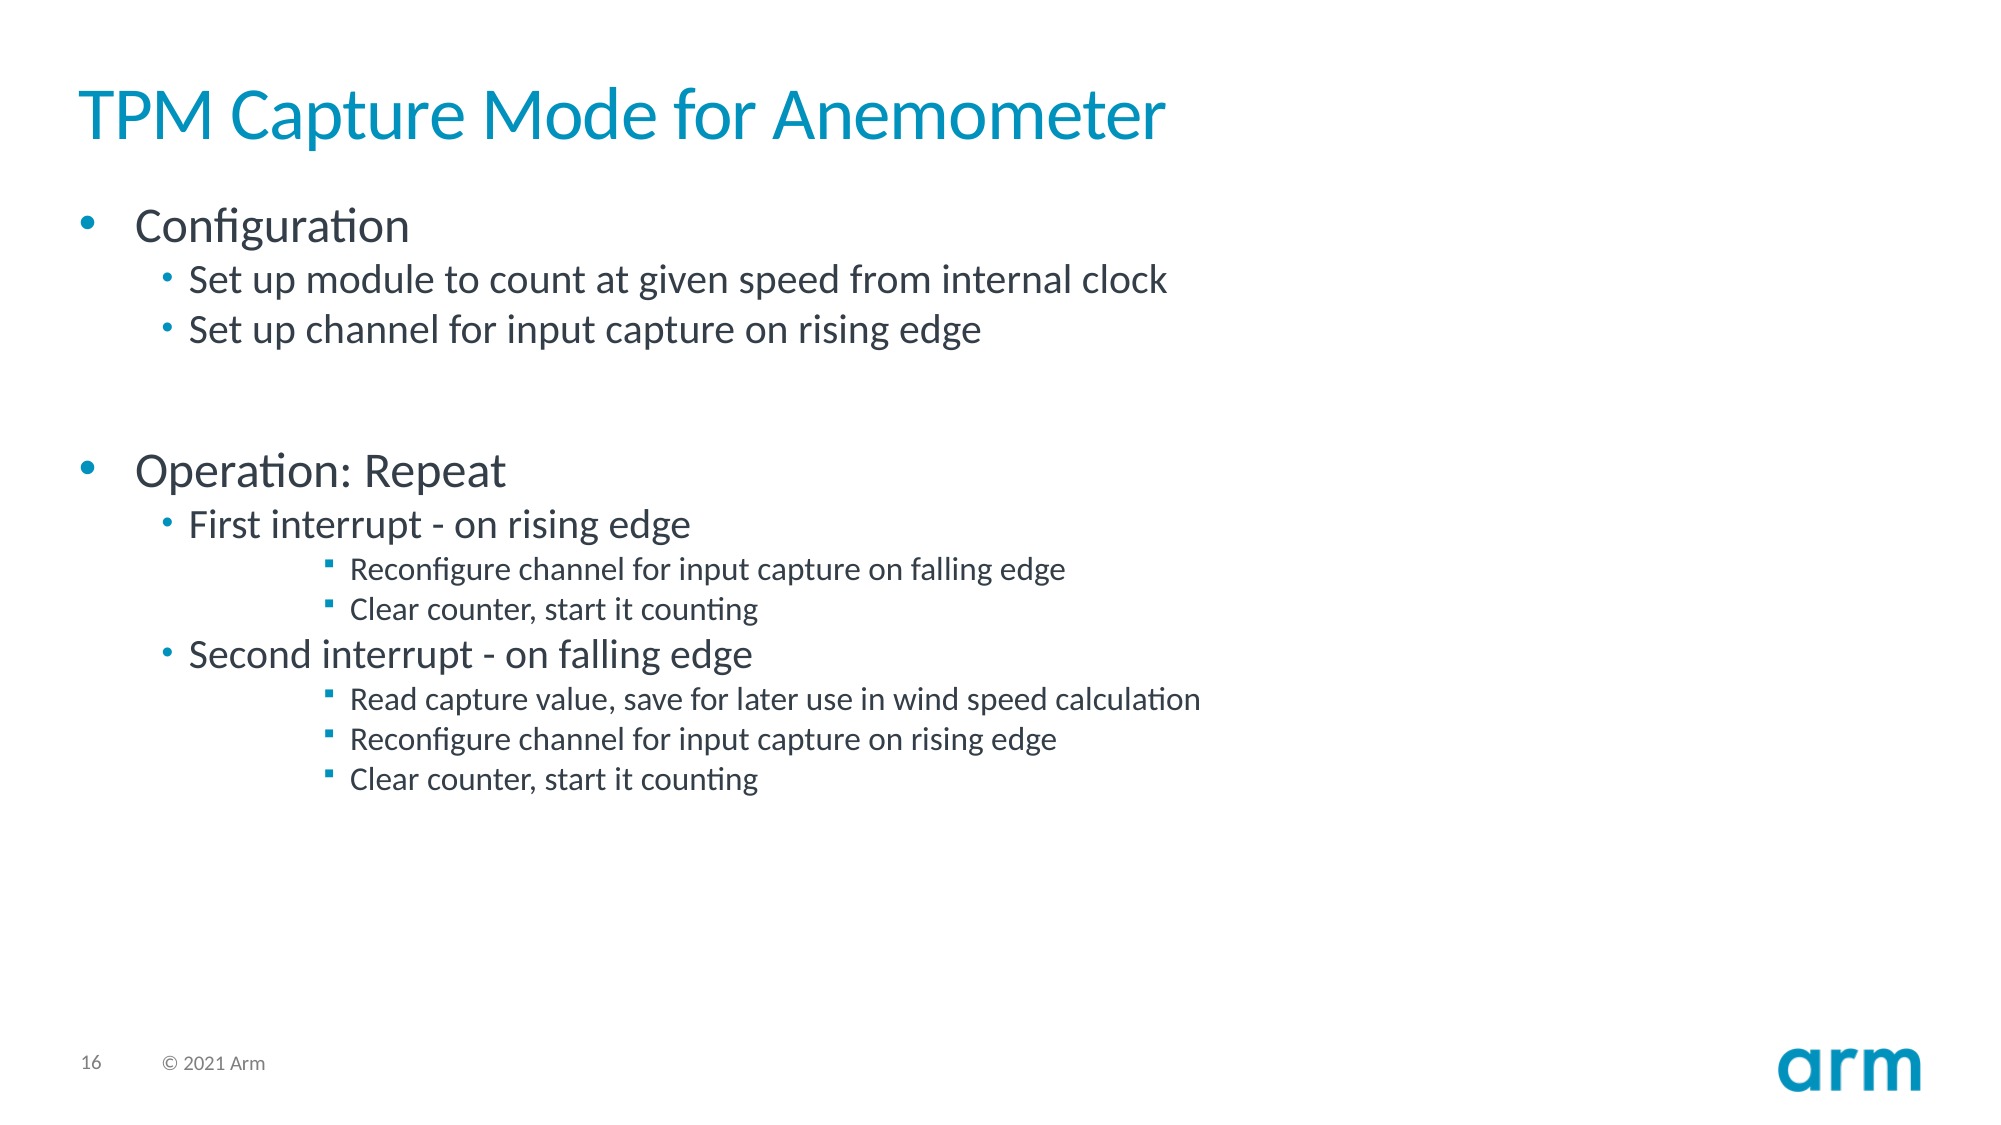

# TPM Capture Mode for Anemometer
Configuration
Set up module to count at given speed from internal clock
Set up channel for input capture on rising edge

Operation: Repeat
First interrupt - on rising edge
Reconfigure channel for input capture on falling edge
Clear counter, start it counting
Second interrupt - on falling edge
Read capture value, save for later use in wind speed calculation
Reconfigure channel for input capture on rising edge
Clear counter, start it counting